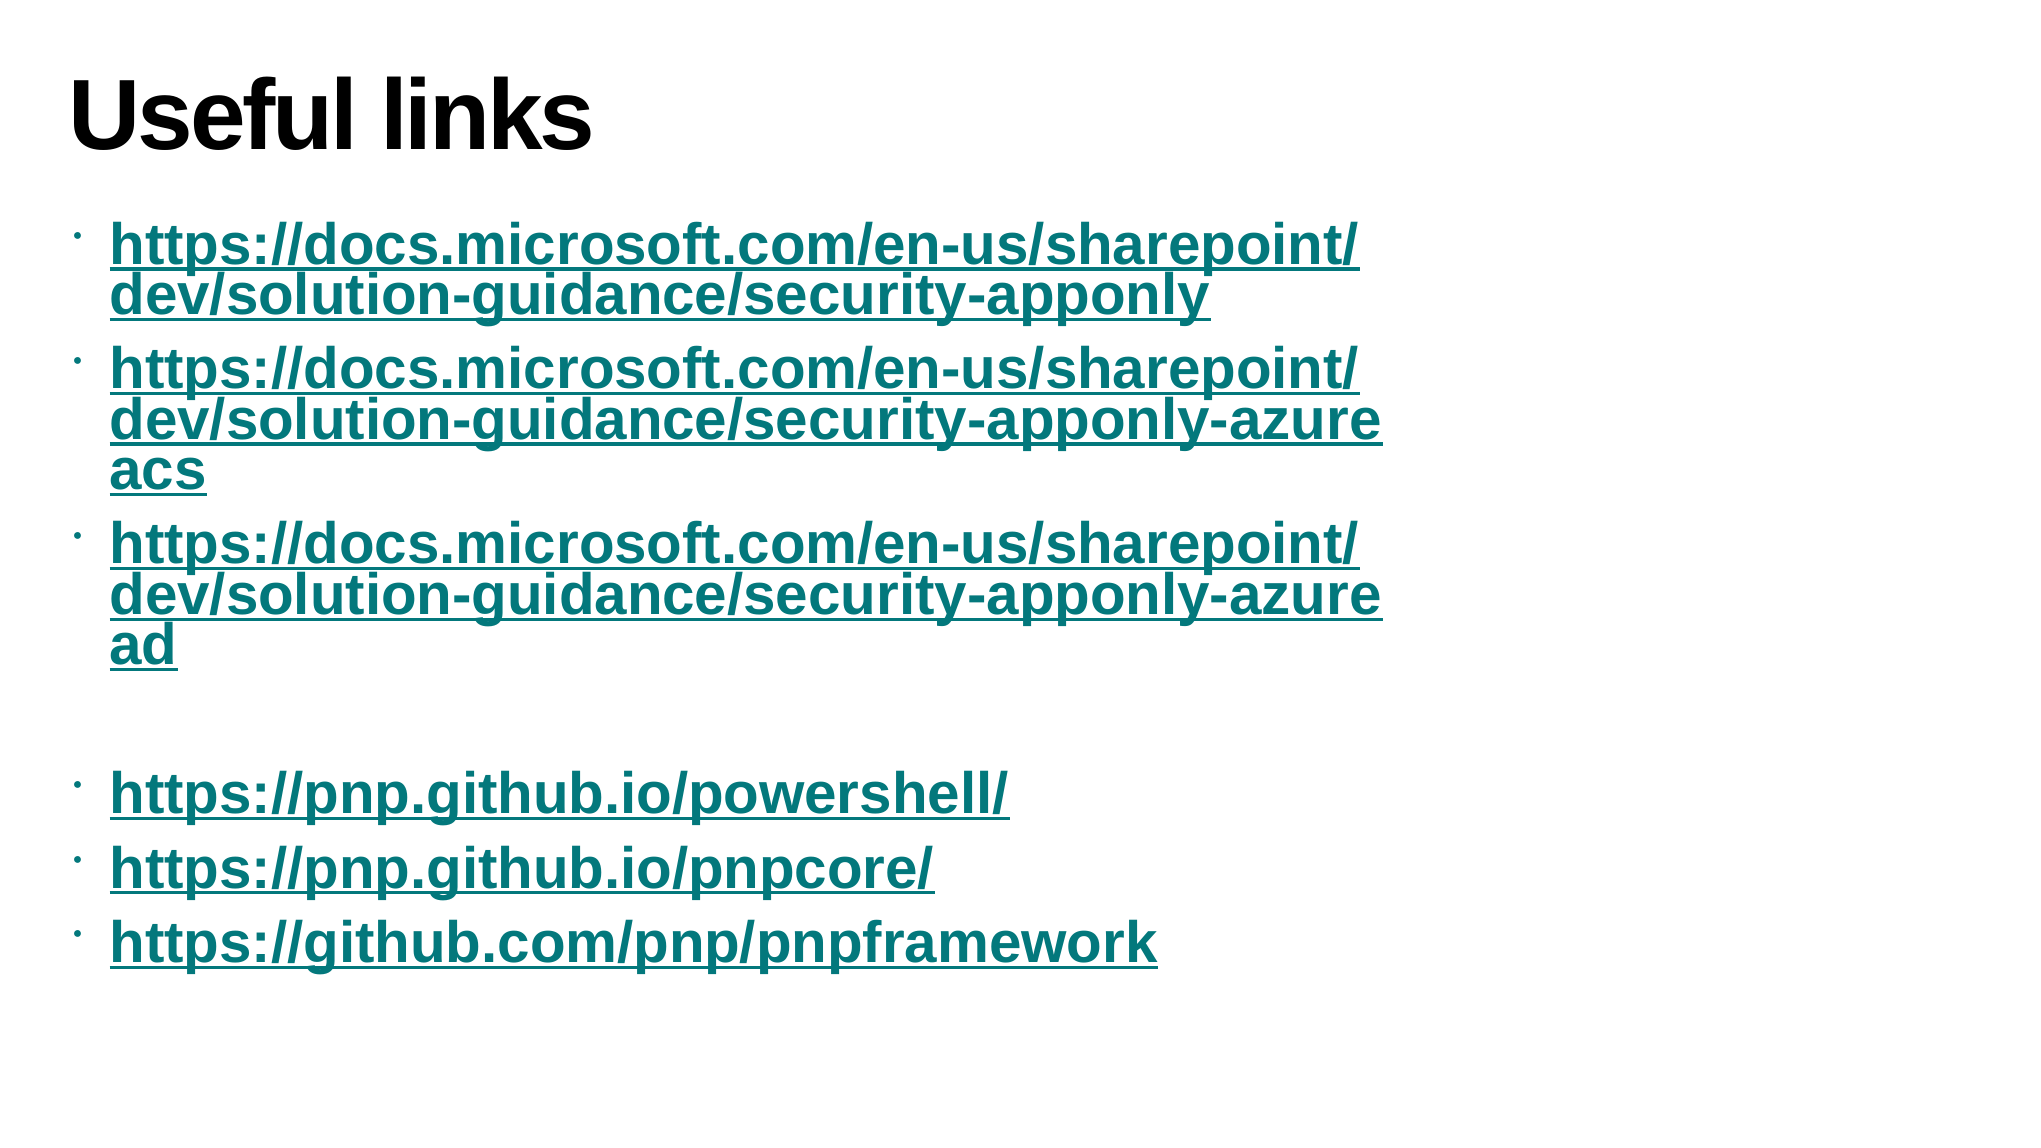

# Useful links
https://docs.microsoft.com/en-us/sharepoint/dev/solution-guidance/security-apponly
https://docs.microsoft.com/en-us/sharepoint/dev/solution-guidance/security-apponly-azureacs
https://docs.microsoft.com/en-us/sharepoint/dev/solution-guidance/security-apponly-azuread

https://pnp.github.io/powershell/
https://pnp.github.io/pnpcore/
https://github.com/pnp/pnpframework